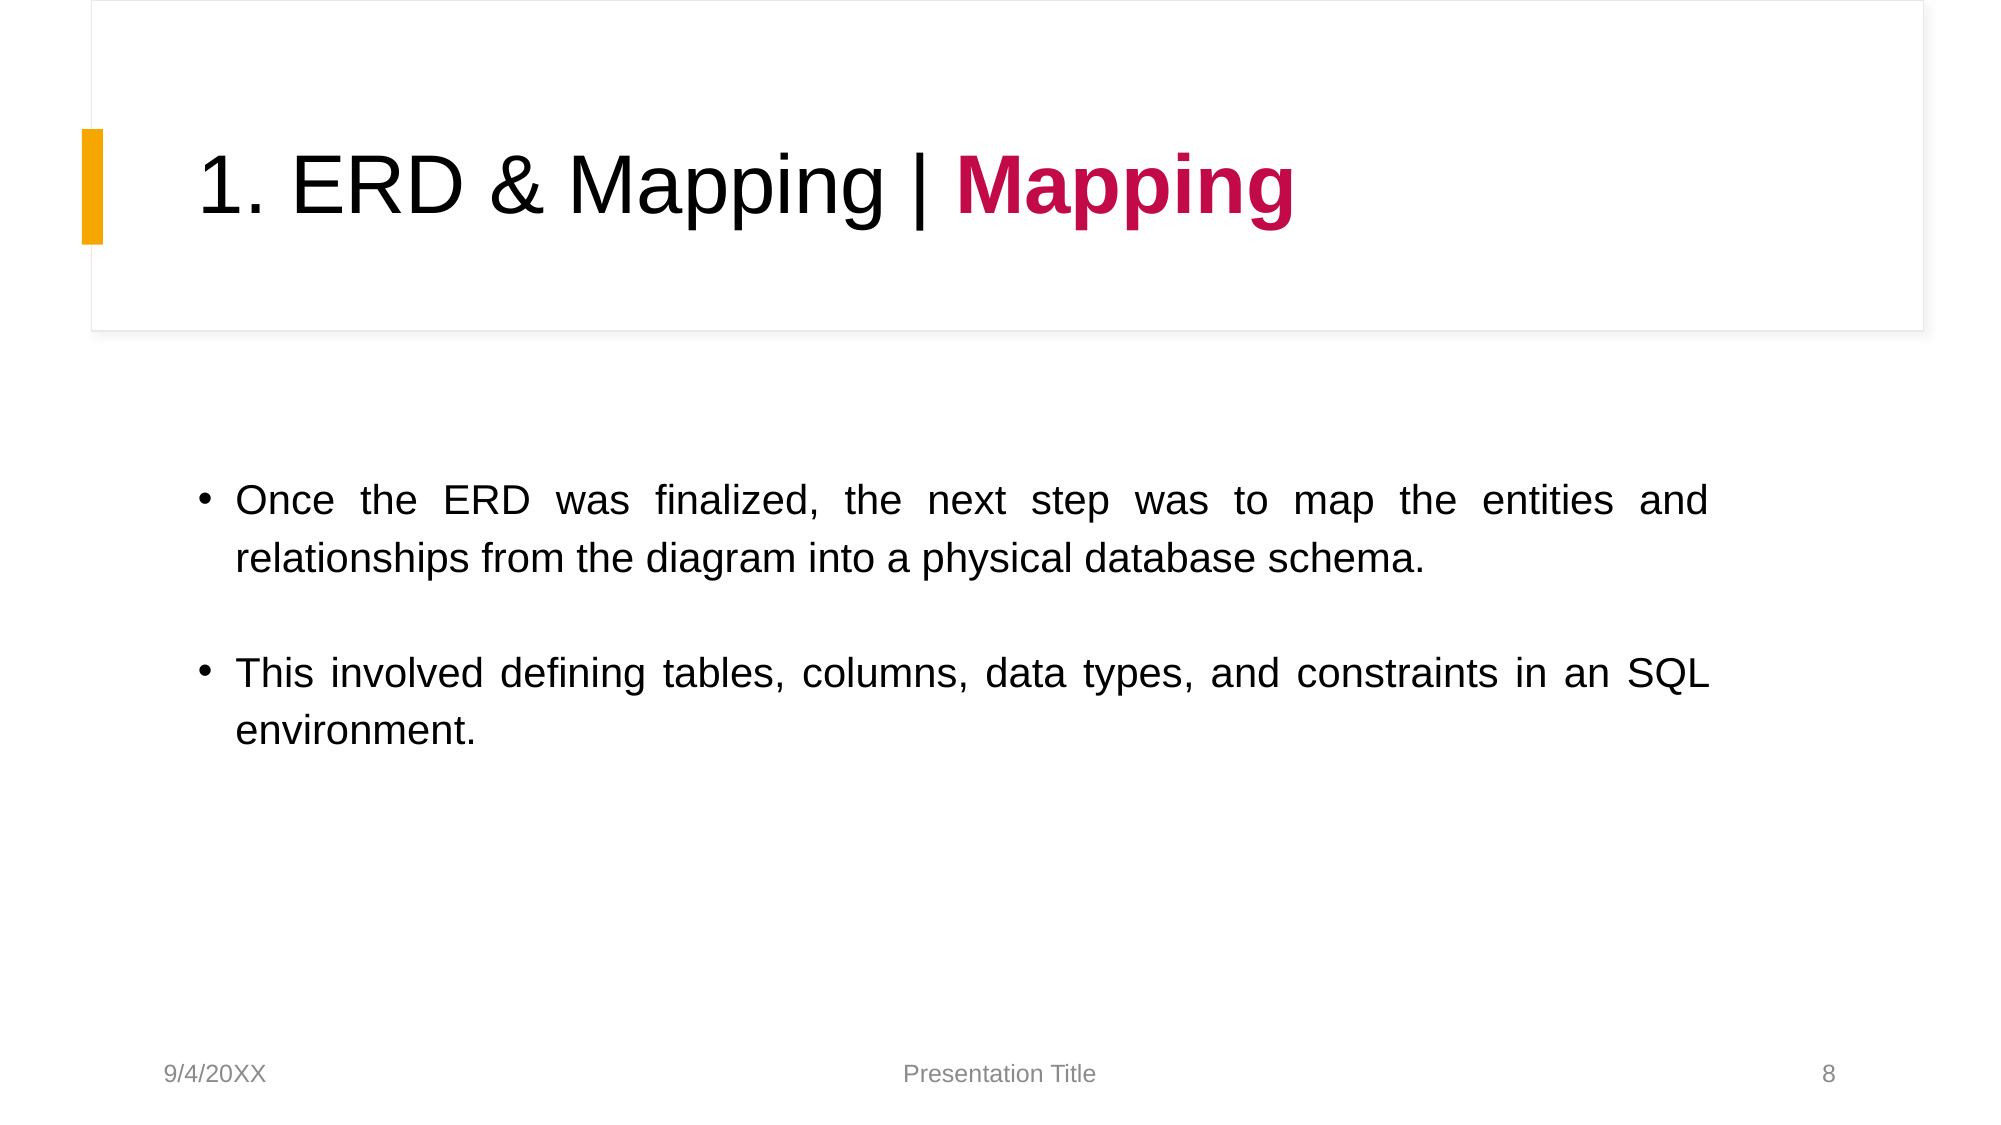

# 1. ERD & Mapping | Mapping
Once the ERD was finalized, the next step was to map the entities and relationships from the diagram into a physical database schema.

This involved defining tables, columns, data types, and constraints in an SQL environment.

9/4/20XX
Presentation Title
8